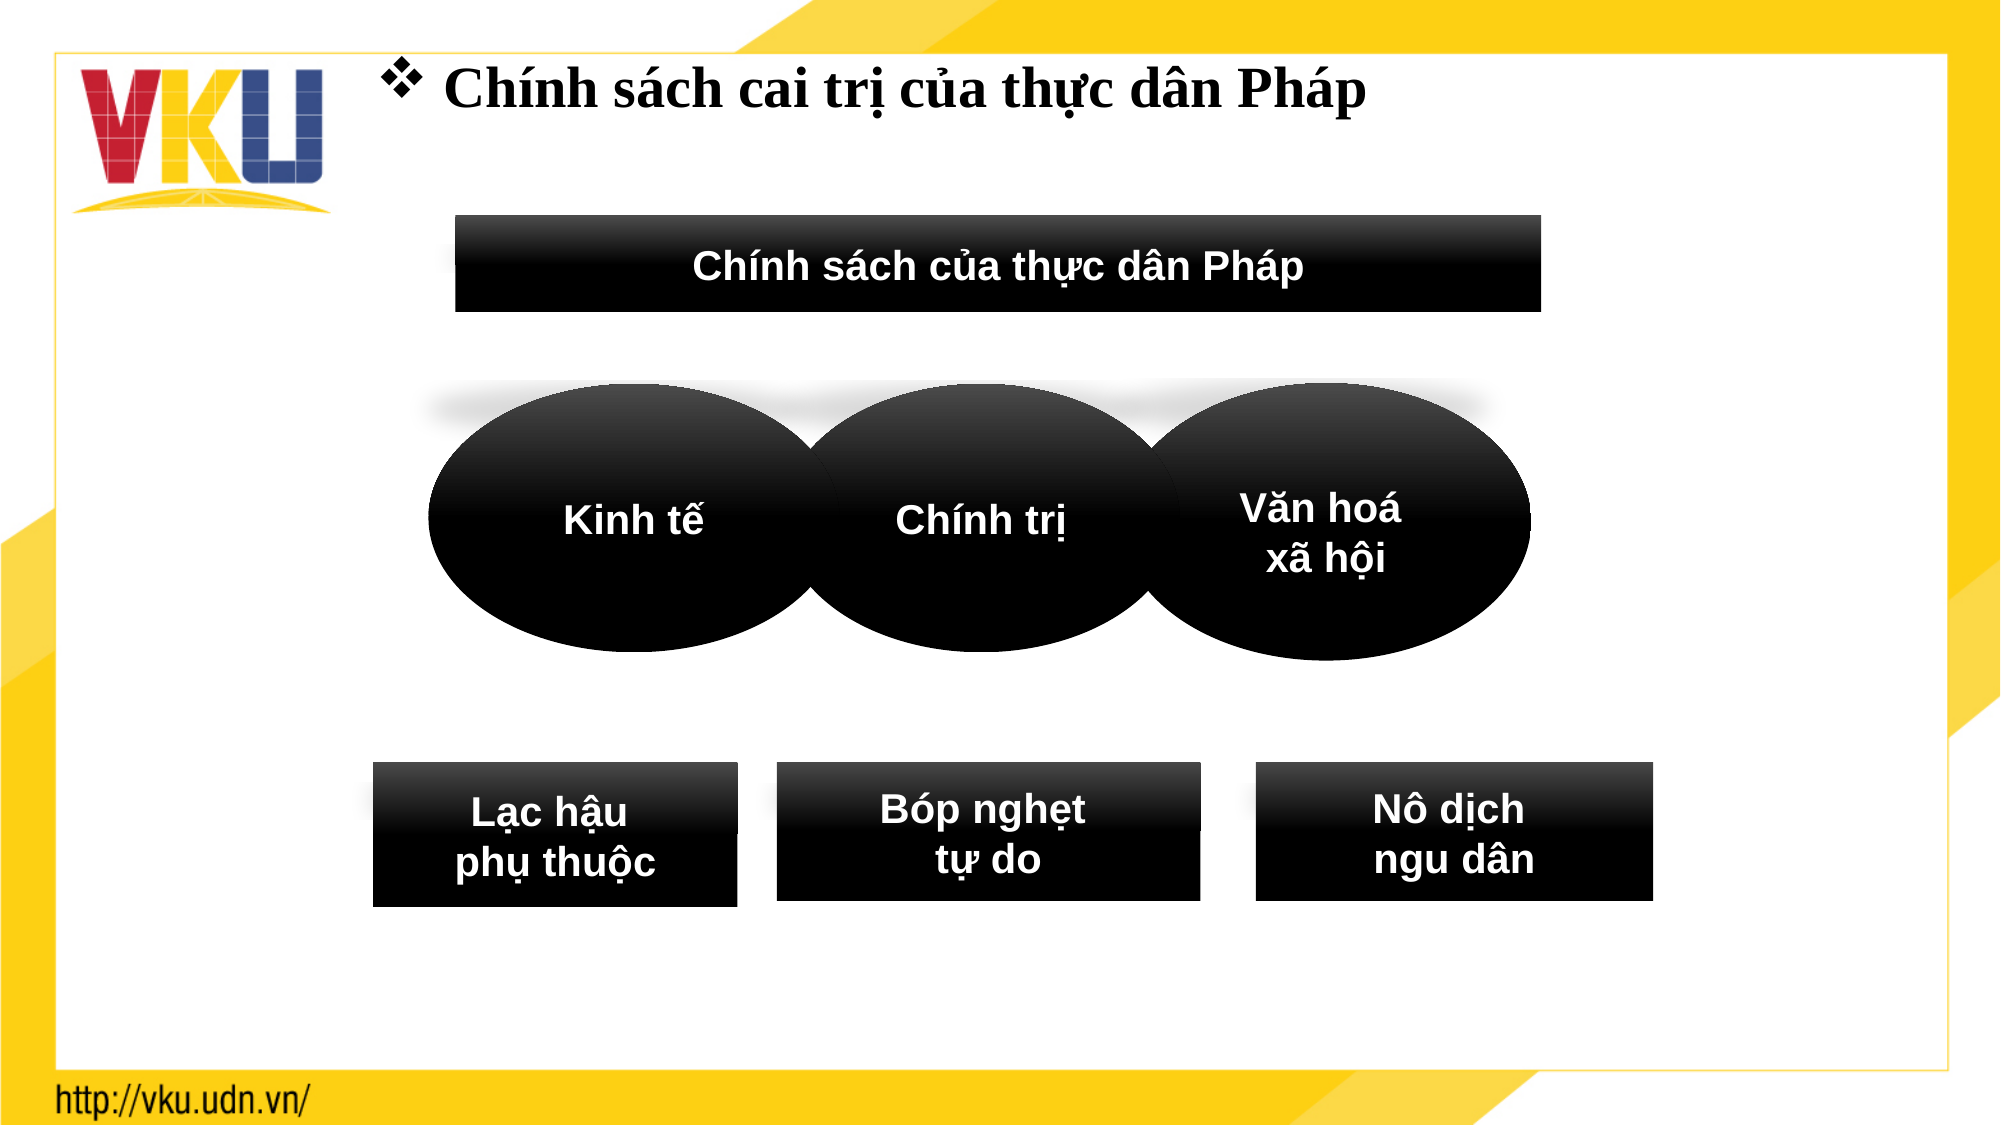

Chính sách cai trị của thực dân Pháp
Chính sách của thực dân Pháp

Văn hoá
xã hội
Kinh tế
Chính trị

Bóp nghẹt
tự do

Nô dịch
ngu dân

Lạc hậu
phụ thuộc